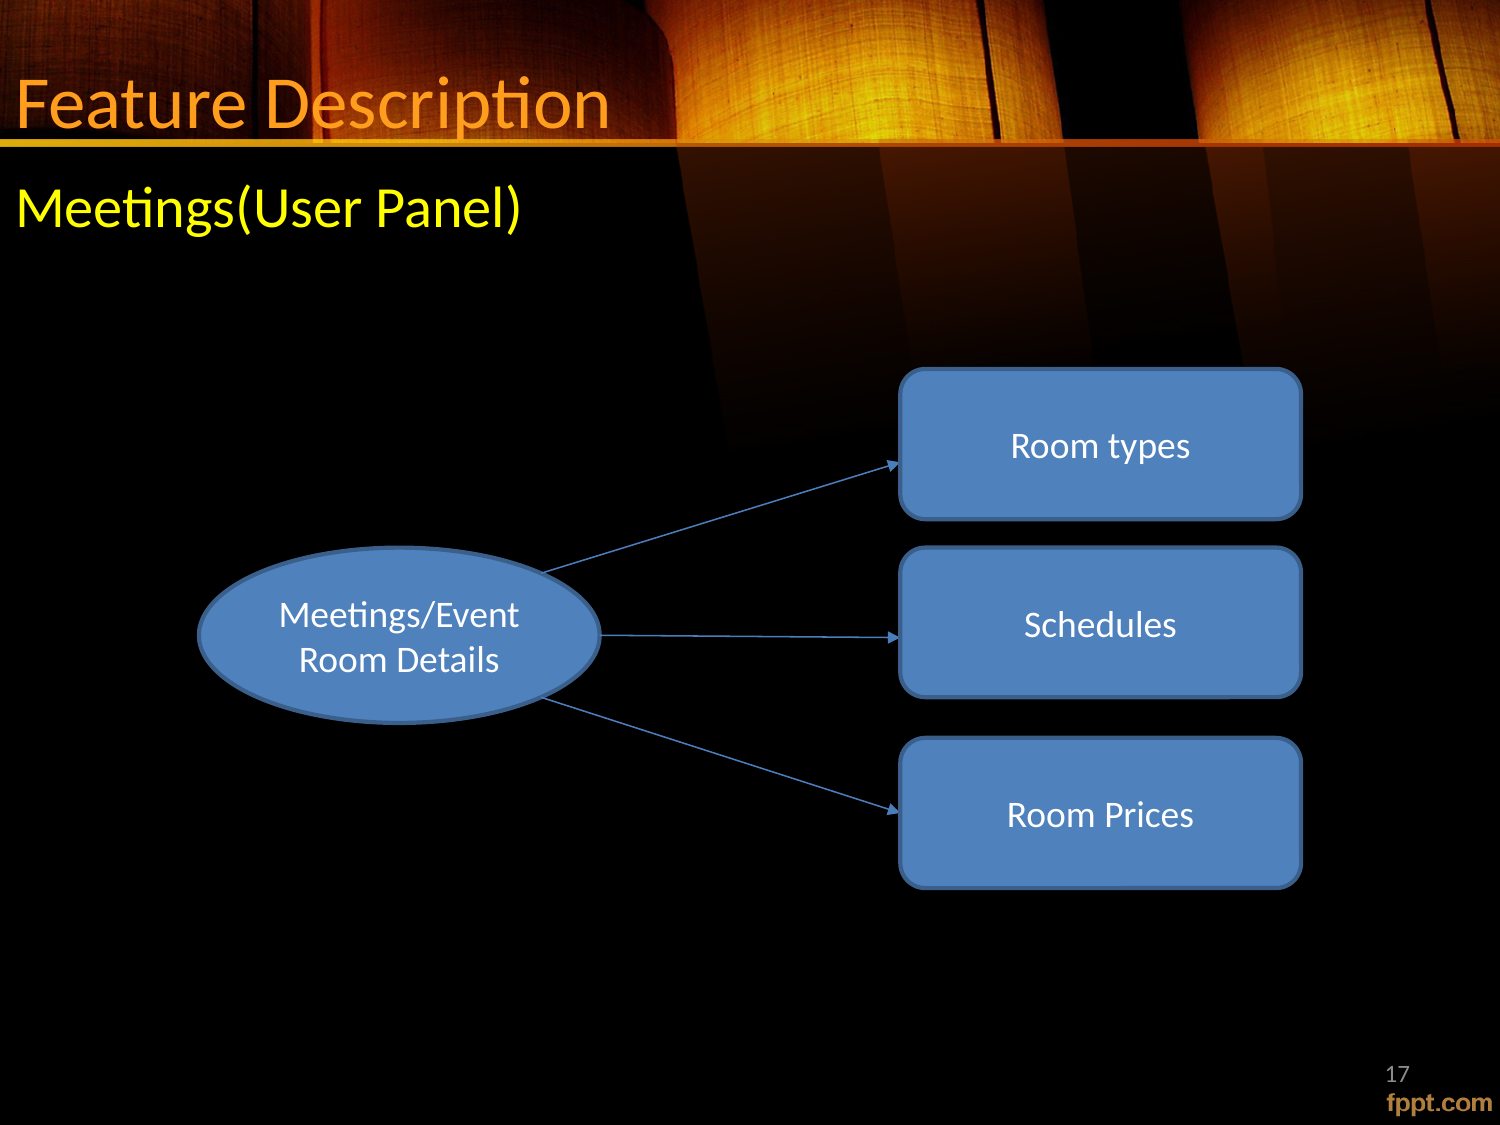

# Feature Description
Meetings(User Panel)
Room types
Meetings/Event Room Details
Schedules
Room Prices
17